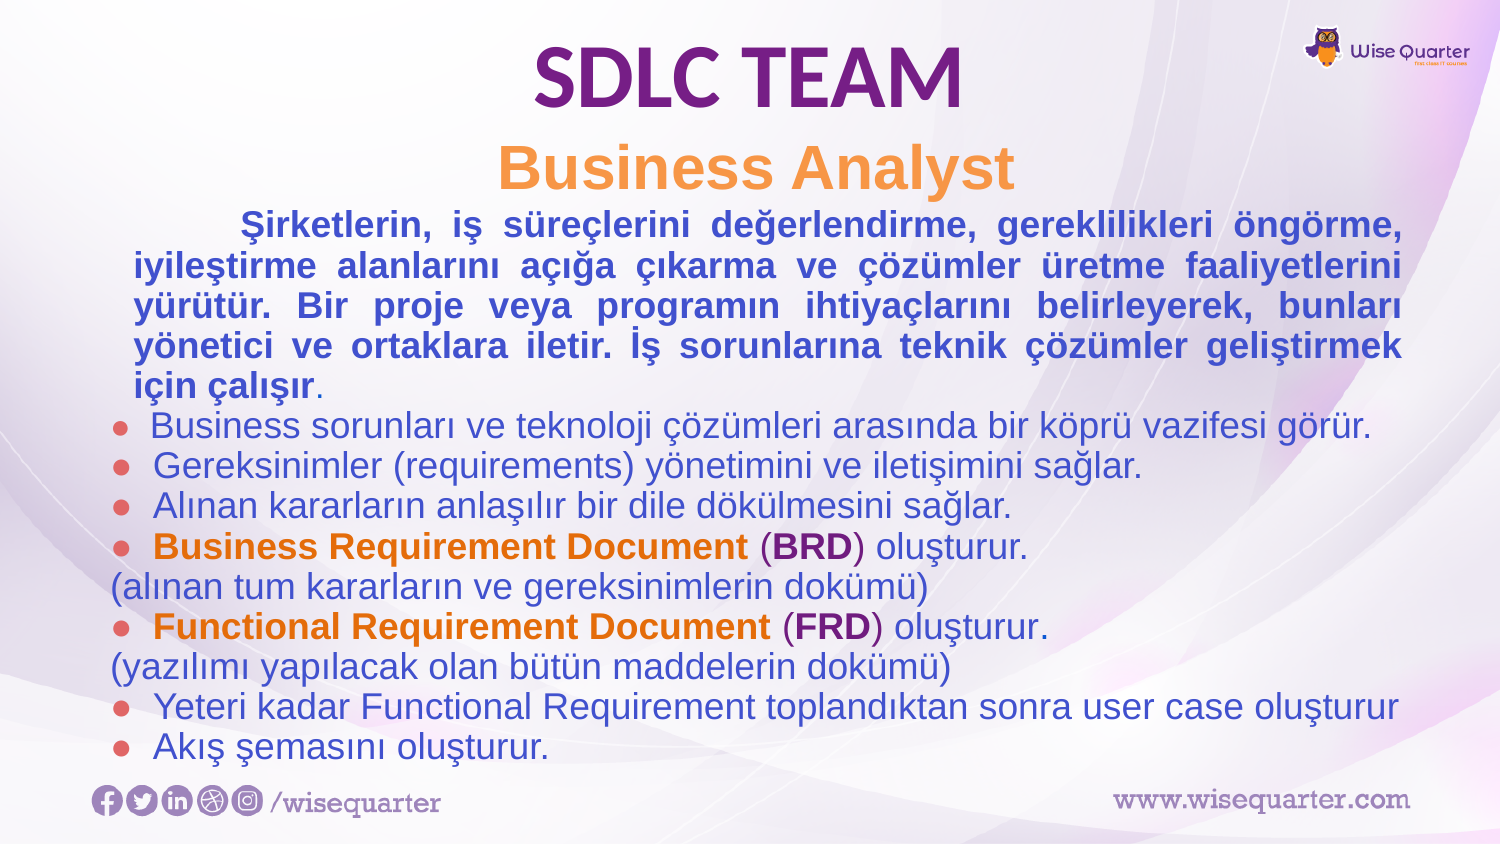

# SDLC TEAM
Business Analyst

        Şirketlerin, iş süreçlerini değerlendirme, gereklilikleri öngörme, iyileştirme alanlarını açığa çıkarma ve çözümler üretme faaliyetlerini yürütür. Bir proje veya programın ihtiyaçlarını belirleyerek, bunları yönetici ve ortaklara iletir. İş sorunlarına teknik çözümler geliştirmek için çalışır.
●  Business sorunları ve teknoloji çözümleri arasında bir köprü vazifesi görür.
●  Gereksinimler (requirements) yönetimini ve iletişimini sağlar.
●  Alınan kararların anlaşılır bir dile dökülmesini sağlar.
●  Business Requirement Document (BRD) oluşturur.
(alınan tum kararların ve gereksinimlerin dokümü)
●  Functional Requirement Document (FRD) oluşturur.
(yazılımı yapılacak olan bütün maddelerin dokümü)
●  Yeteri kadar Functional Requirement toplandıktan sonra user case oluşturur
●  Akış şemasını oluşturur.